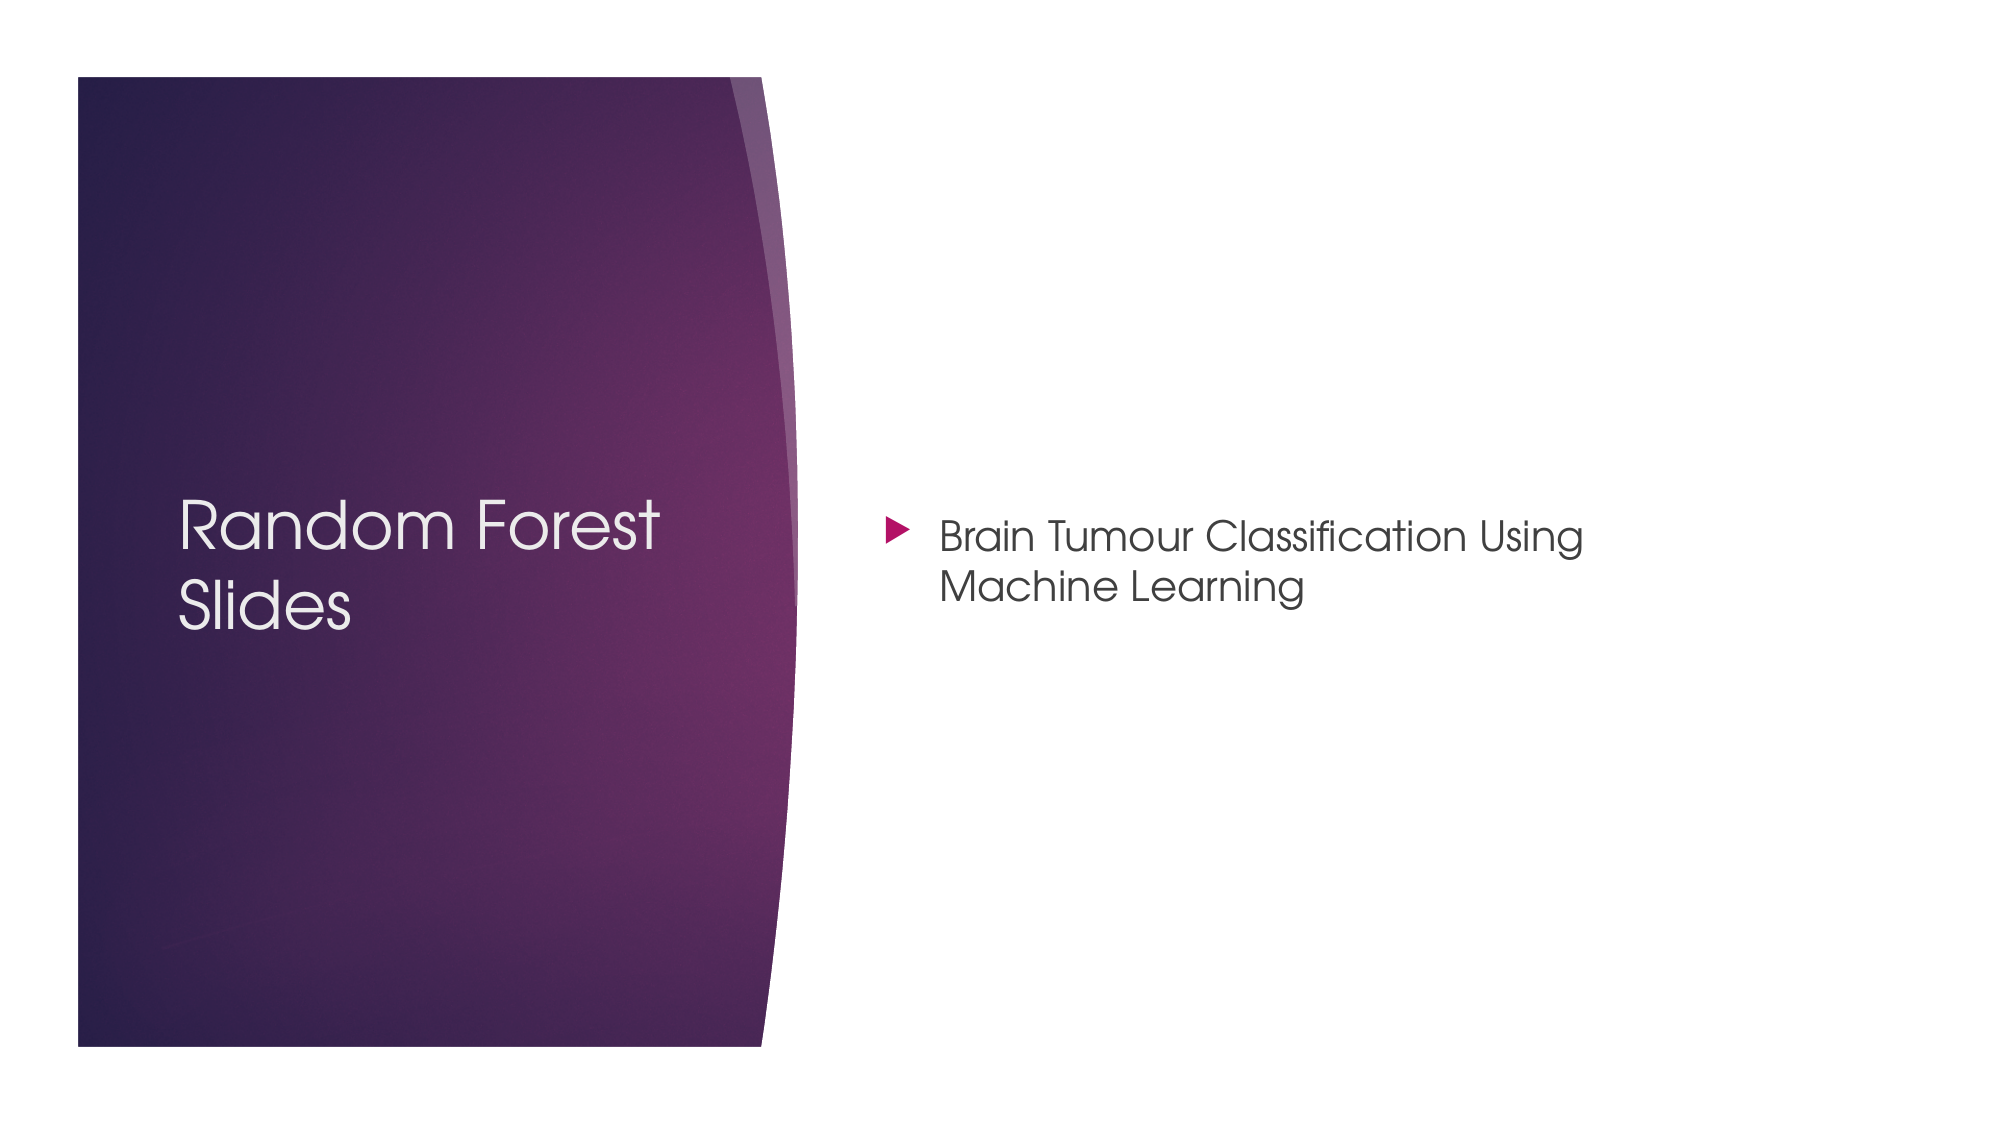

Brain Tumour Classification Using Machine Learning
# Random Forest Slides